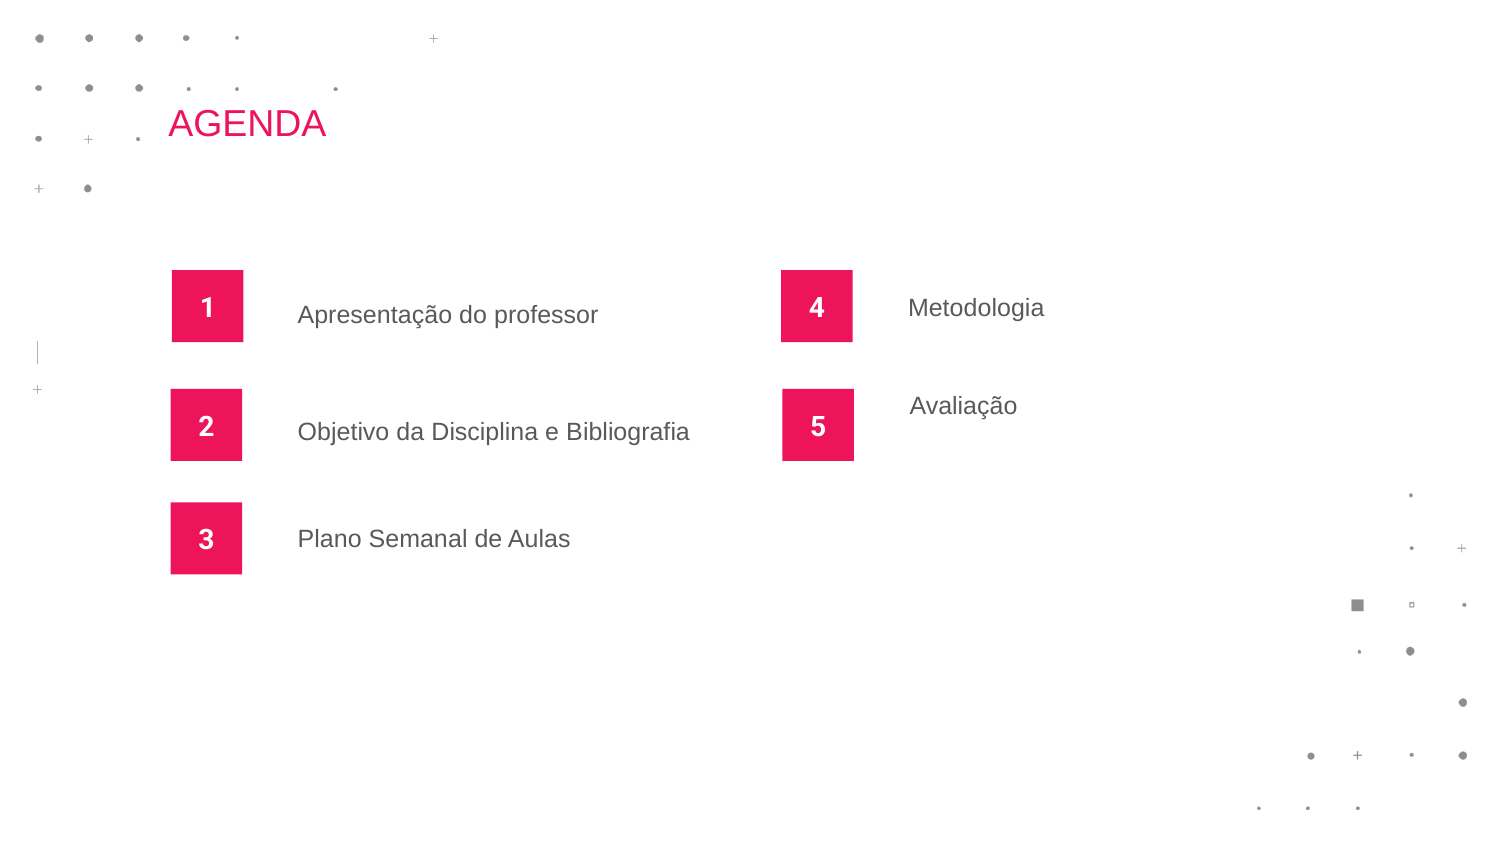

AGENDA
1
4
Apresentação do professor
Metodologia
2
5
Objetivo da Disciplina e Bibliografia
3
Plano Semanal de Aulas
Avaliação